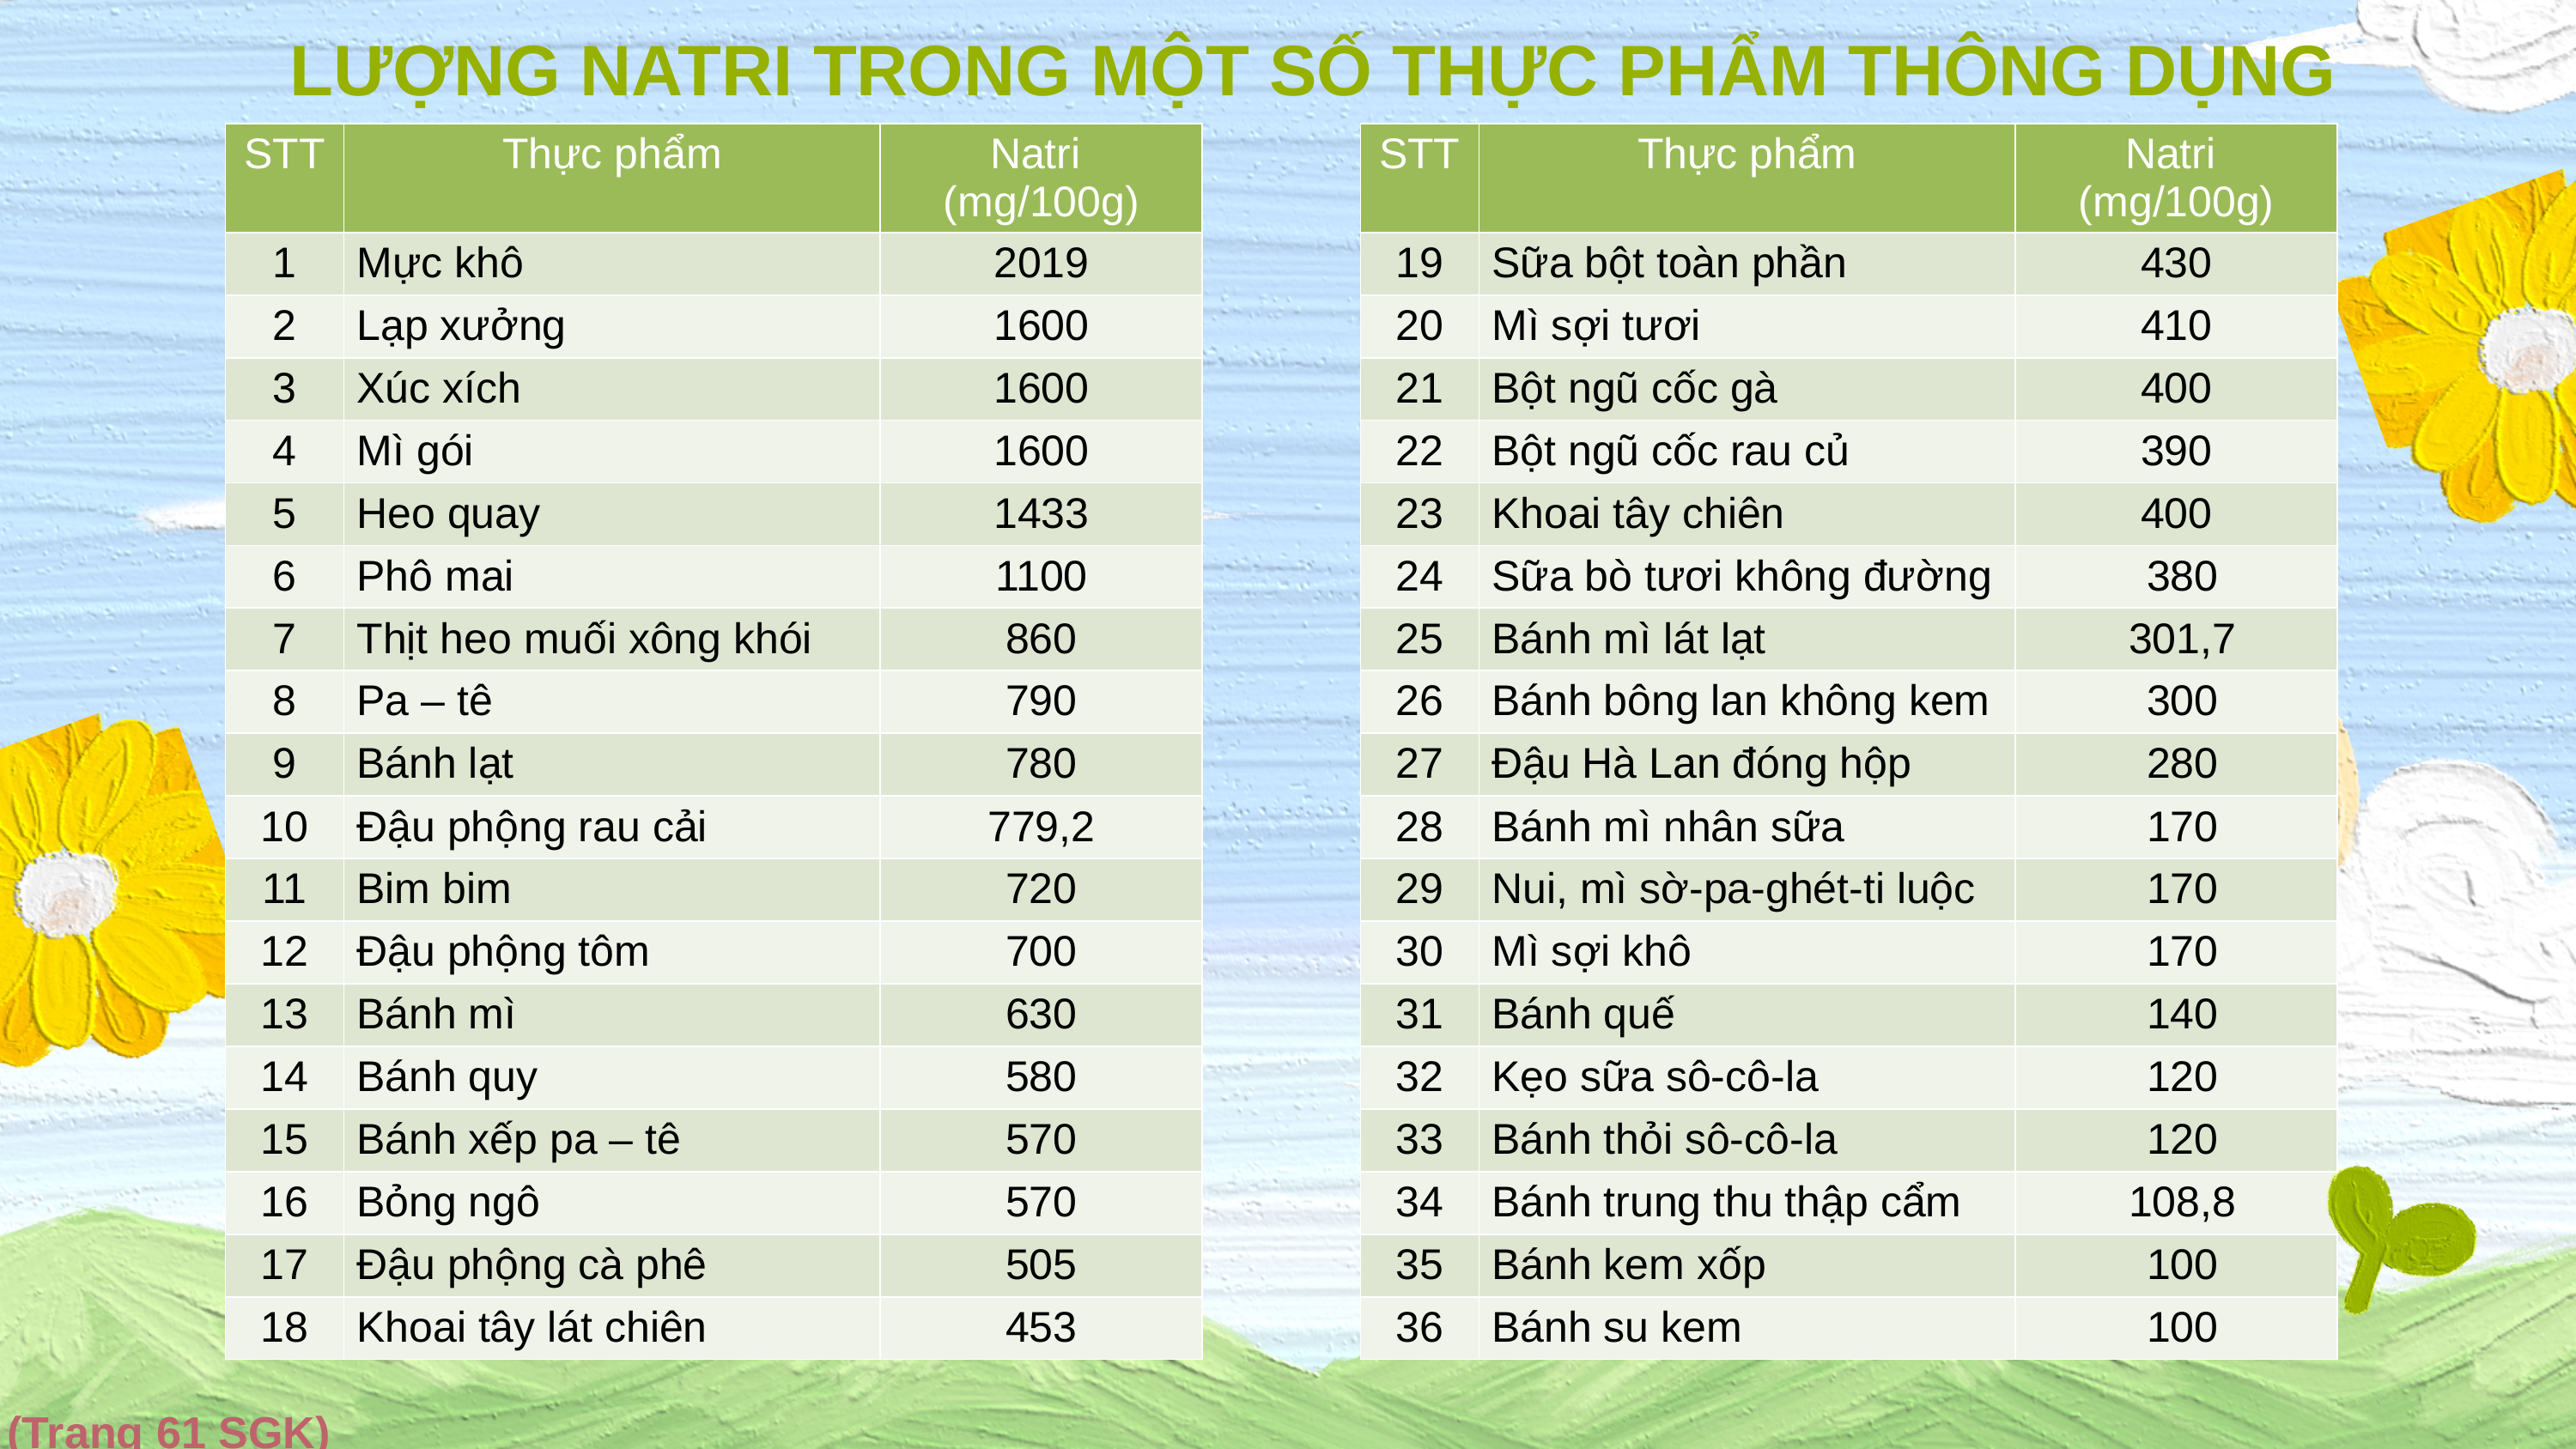

LƯỢNG NATRI TRONG MỘT SỐ THỰC PHẨM THÔNG DỤNG
| STT | Thực phẩm | Natri (mg/100g) |
| --- | --- | --- |
| 1 | Mực khô | 2019 |
| 2 | Lạp xưởng | 1600 |
| 3 | Xúc xích | 1600 |
| 4 | Mì gói | 1600 |
| 5 | Heo quay | 1433 |
| 6 | Phô mai | 1100 |
| 7 | Thịt heo muối xông khói | 860 |
| 8 | Pa – tê | 790 |
| 9 | Bánh lạt | 780 |
| 10 | Đậu phộng rau cải | 779,2 |
| 11 | Bim bim | 720 |
| 12 | Đậu phộng tôm | 700 |
| 13 | Bánh mì | 630 |
| 14 | Bánh quy | 580 |
| 15 | Bánh xếp pa – tê | 570 |
| 16 | Bỏng ngô | 570 |
| 17 | Đậu phộng cà phê | 505 |
| 18 | Khoai tây lát chiên | 453 |
| STT | Thực phẩm | Natri (mg/100g) |
| --- | --- | --- |
| 19 | Sữa bột toàn phần | 430 |
| 20 | Mì sợi tươi | 410 |
| 21 | Bột ngũ cốc gà | 400 |
| 22 | Bột ngũ cốc rau củ | 390 |
| 23 | Khoai tây chiên | 400 |
| 24 | Sữa bò tươi không đường | 380 |
| 25 | Bánh mì lát lạt | 301,7 |
| 26 | Bánh bông lan không kem | 300 |
| 27 | Đậu Hà Lan đóng hộp | 280 |
| 28 | Bánh mì nhân sữa | 170 |
| 29 | Nui, mì sờ-pa-ghét-ti luộc | 170 |
| 30 | Mì sợi khô | 170 |
| 31 | Bánh quế | 140 |
| 32 | Kẹo sữa sô-cô-la | 120 |
| 33 | Bánh thỏi sô-cô-la | 120 |
| 34 | Bánh trung thu thập cẩm | 108,8 |
| 35 | Bánh kem xốp | 100 |
| 36 | Bánh su kem | 100 |

(Trang 61 SGK)